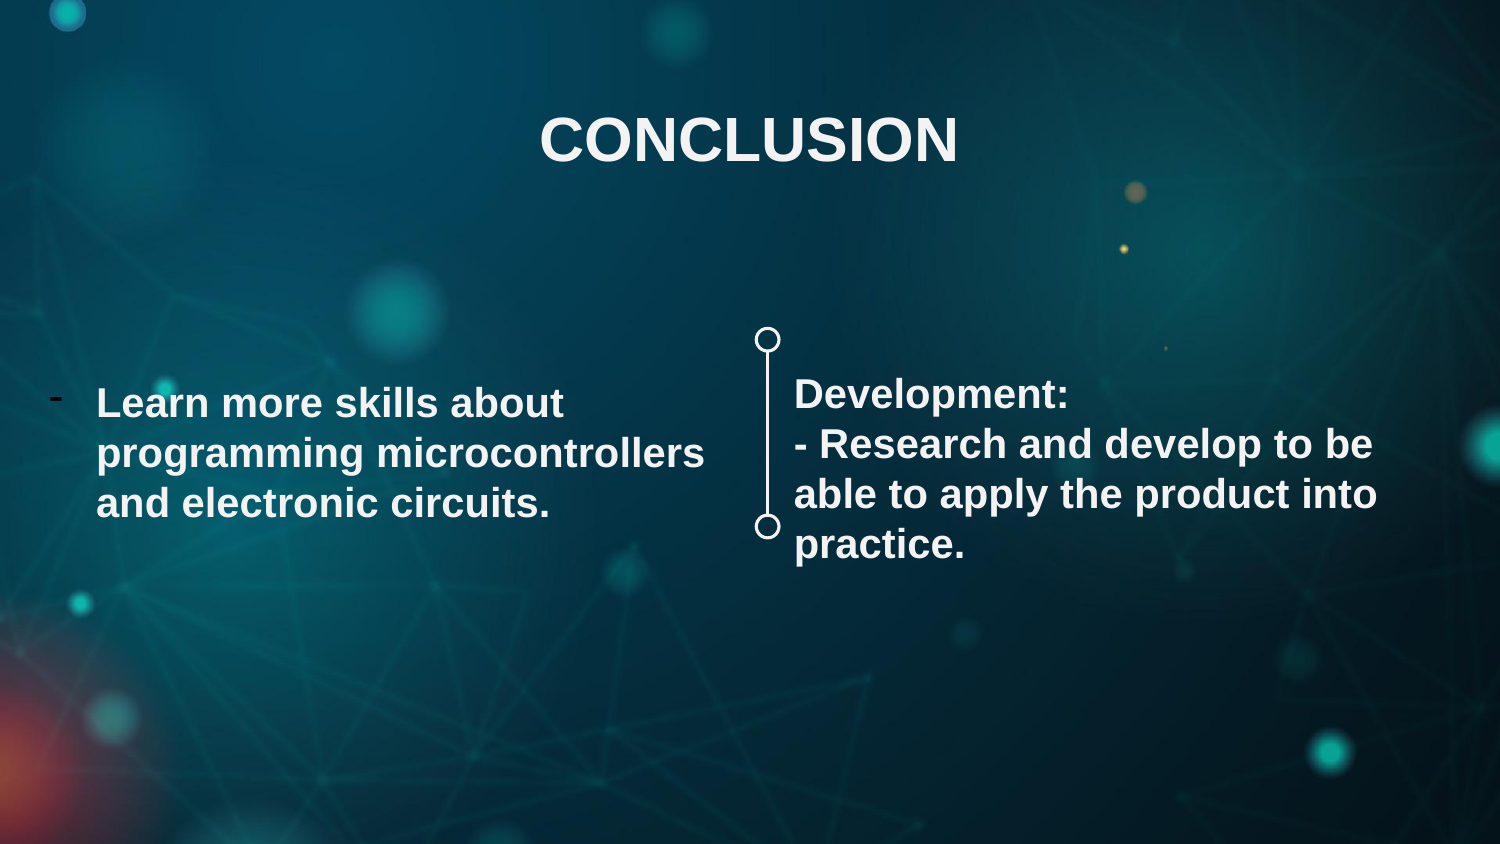

CONCLUSION

Development:
- Research and develop to be able to apply the product into practice.
Learn more skills about programming microcontrollers and electronic circuits.